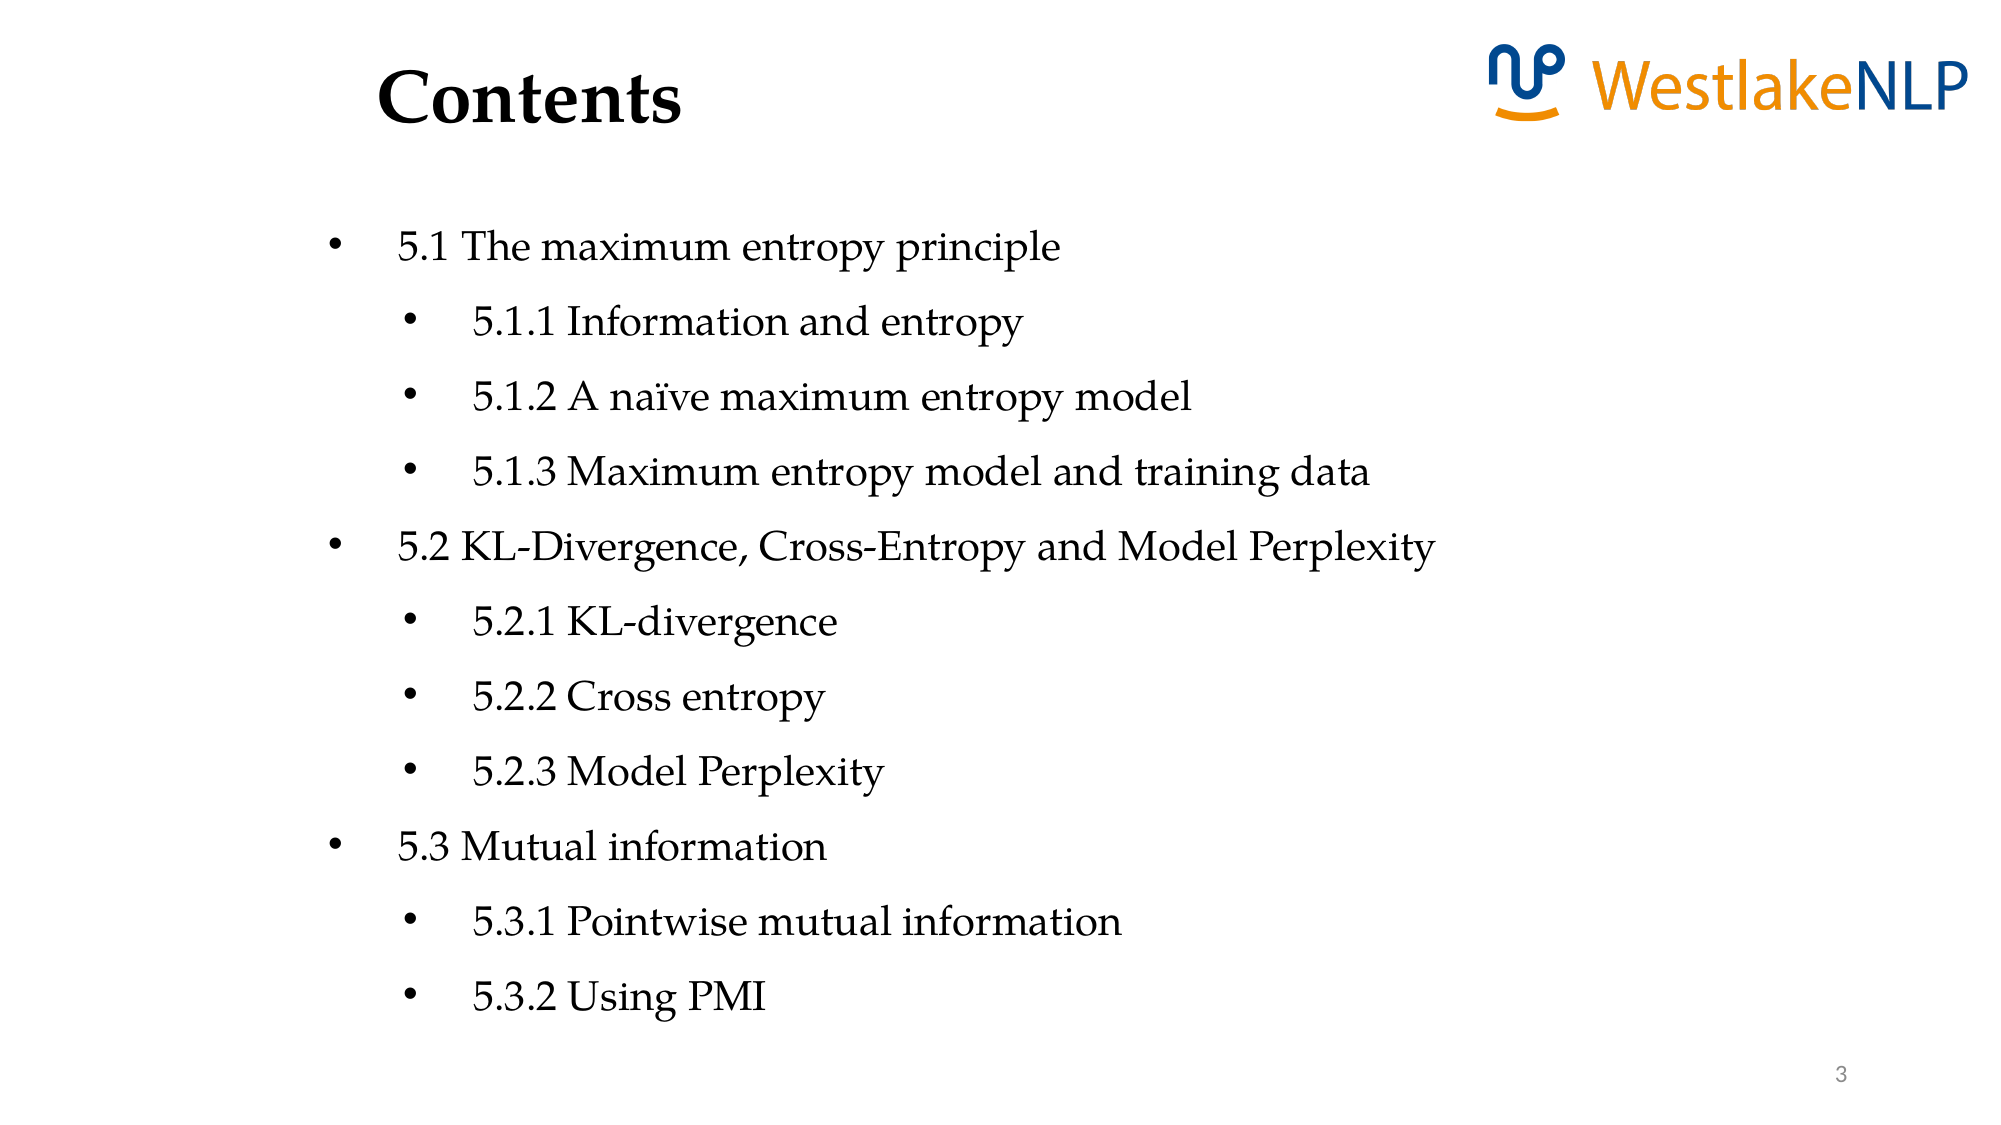

Contents
5.1 The maximum entropy principle
5.1.1 Information and entropy
5.1.2 A naïve maximum entropy model
5.1.3 Maximum entropy model and training data
5.2 KL-Divergence, Cross-Entropy and Model Perplexity
5.2.1 KL-divergence
5.2.2 Cross entropy
5.2.3 Model Perplexity
5.3 Mutual information
5.3.1 Pointwise mutual information
5.3.2 Using PMI
3